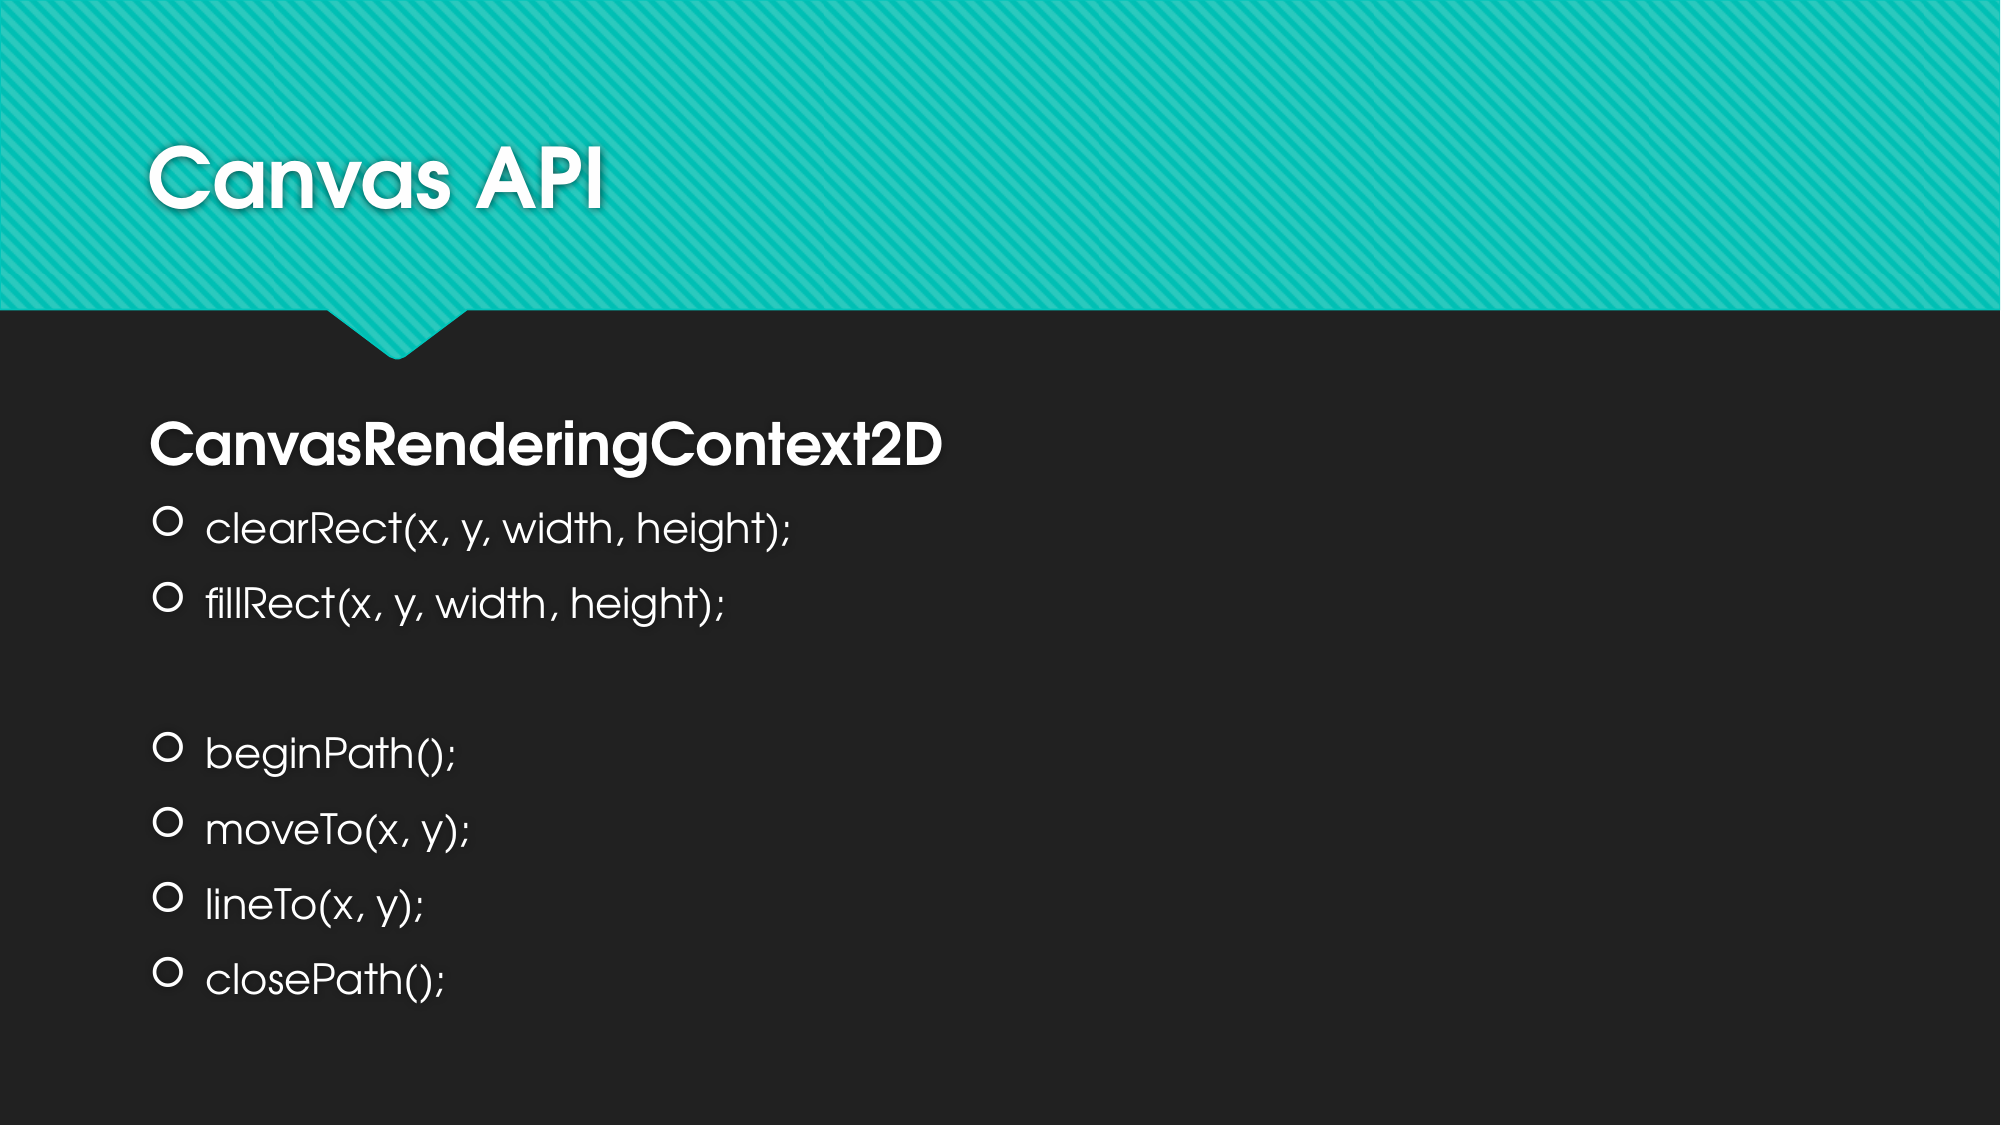

# Canvas API
CanvasRenderingContext2D
clearRect(x, y, width, height);
fillRect(x, y, width, height);

beginPath();
moveTo(x, y);
lineTo(x, y);
closePath();